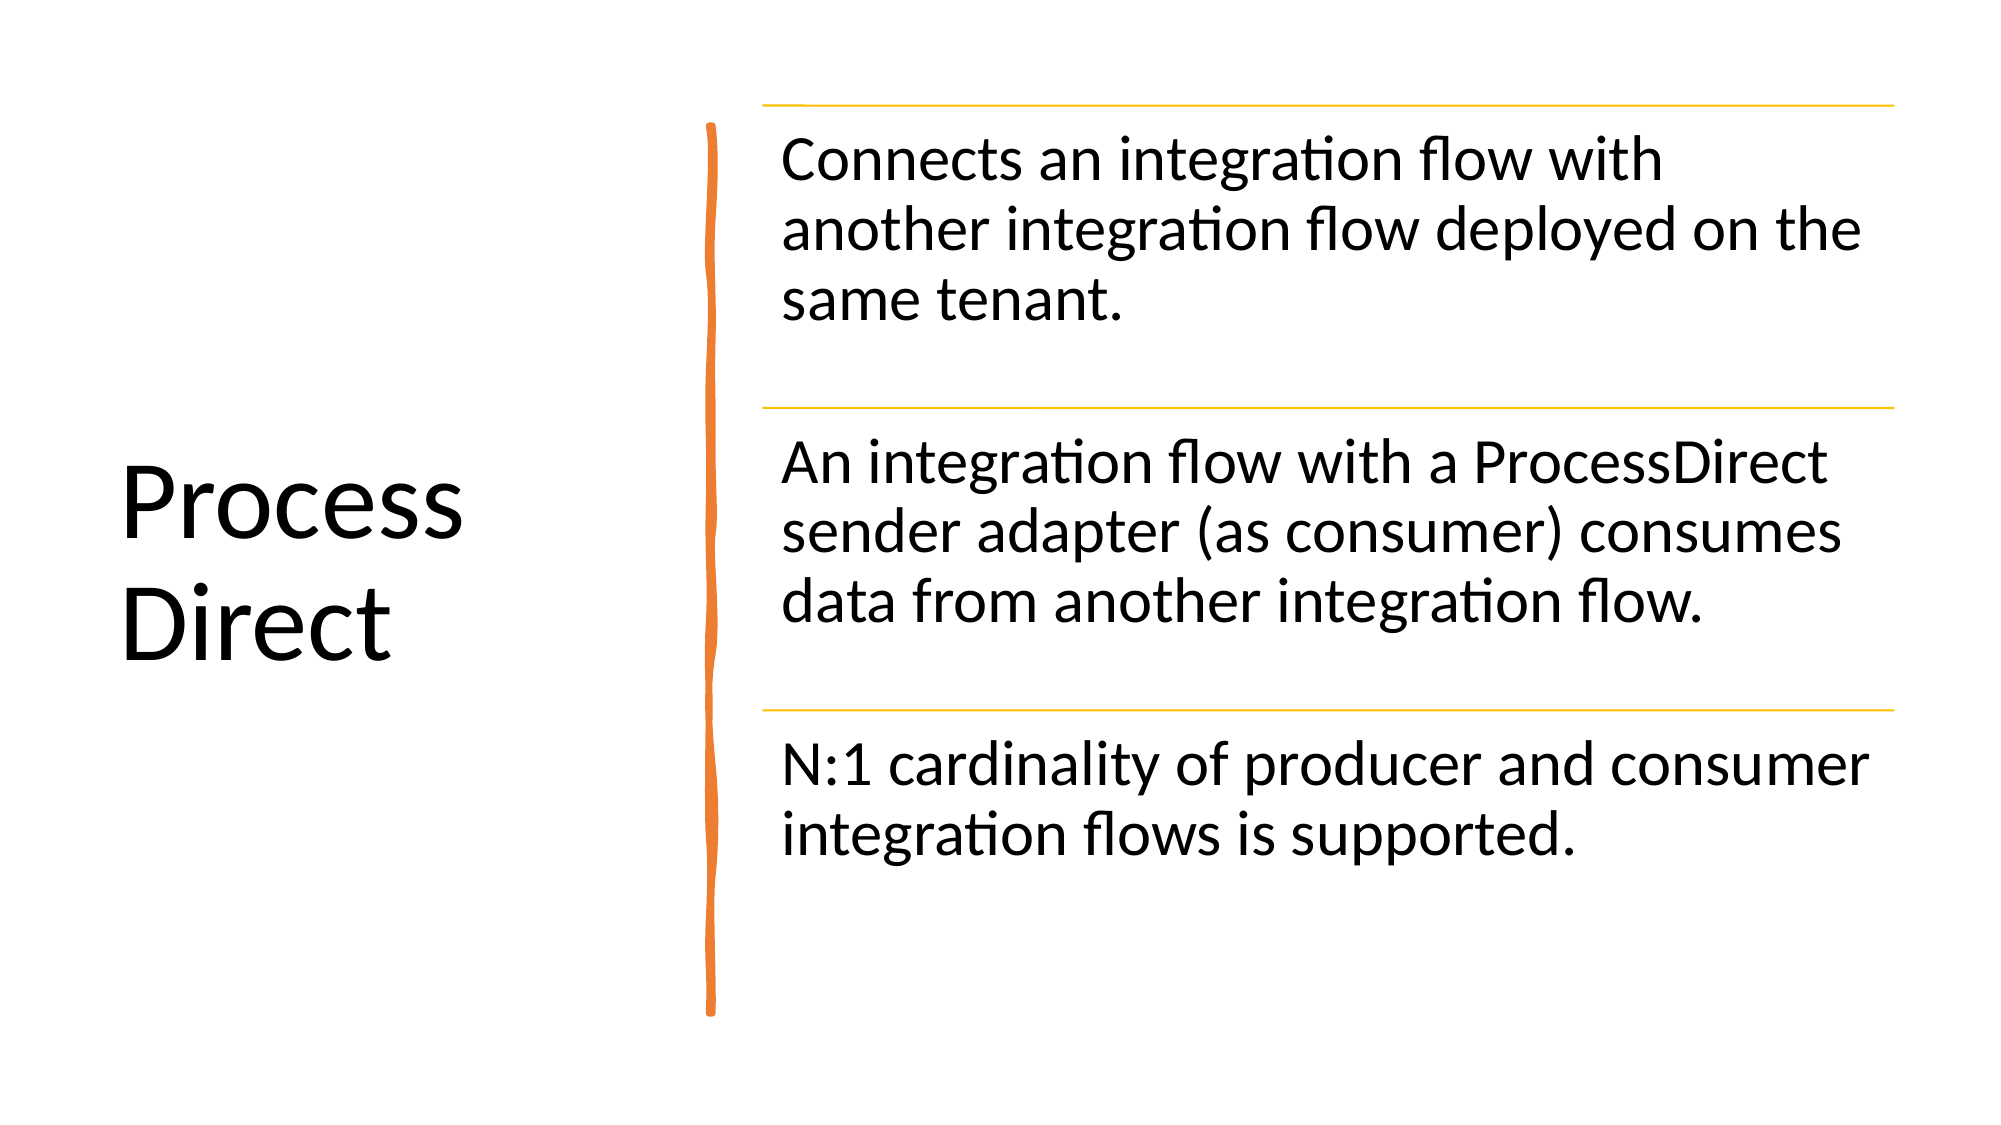

Connects an integration flow with another integration flow deployed on the same tenant.
An integration flow with a ProcessDirect sender adapter (as consumer) consumes data from another integration flow.
N:1 cardinality of producer and consumer integration flows is supported.
# Process Direct